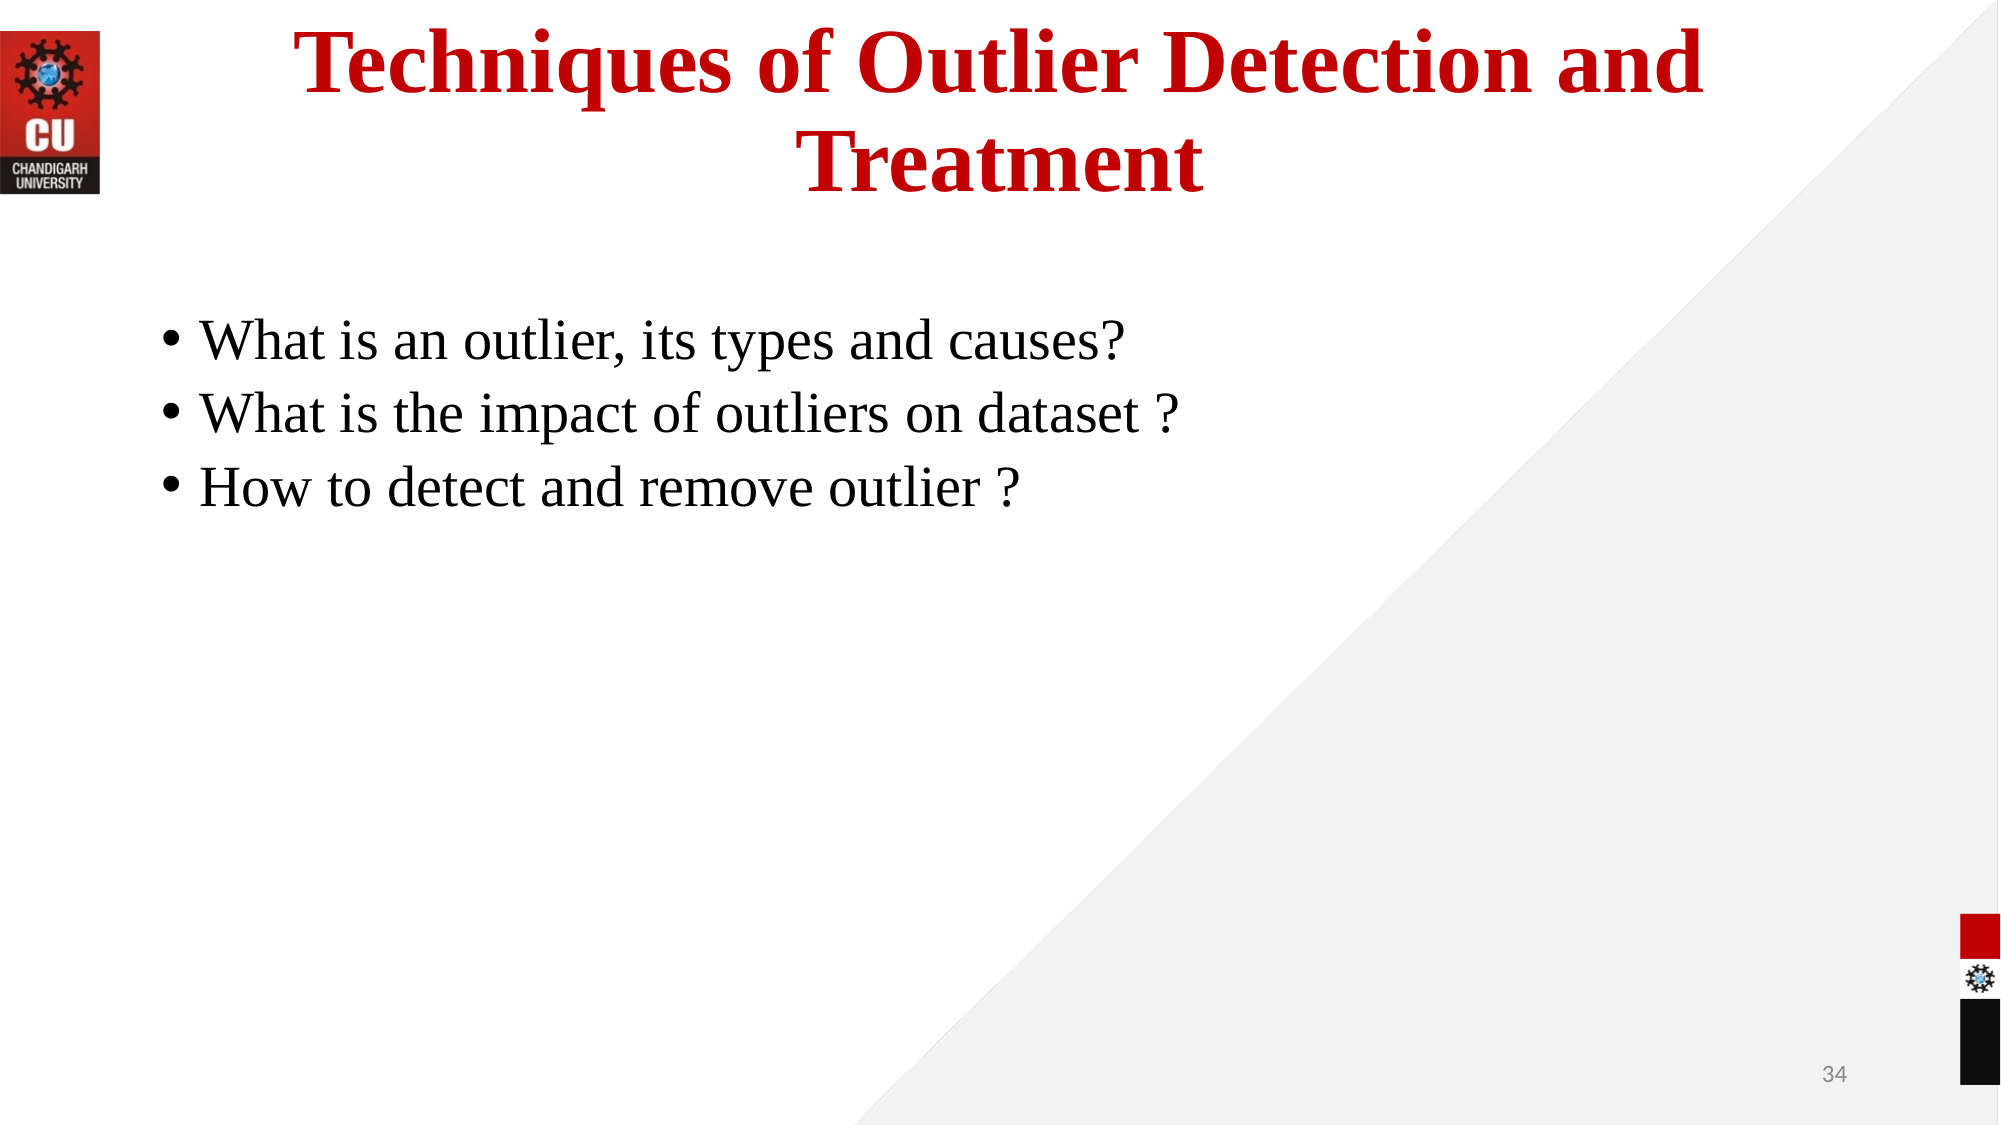

# Techniques of Outlier Detection and Treatment

What is an outlier, its types and causes?
What is the impact of outliers on dataset ?
How to detect and remove outlier ?
34